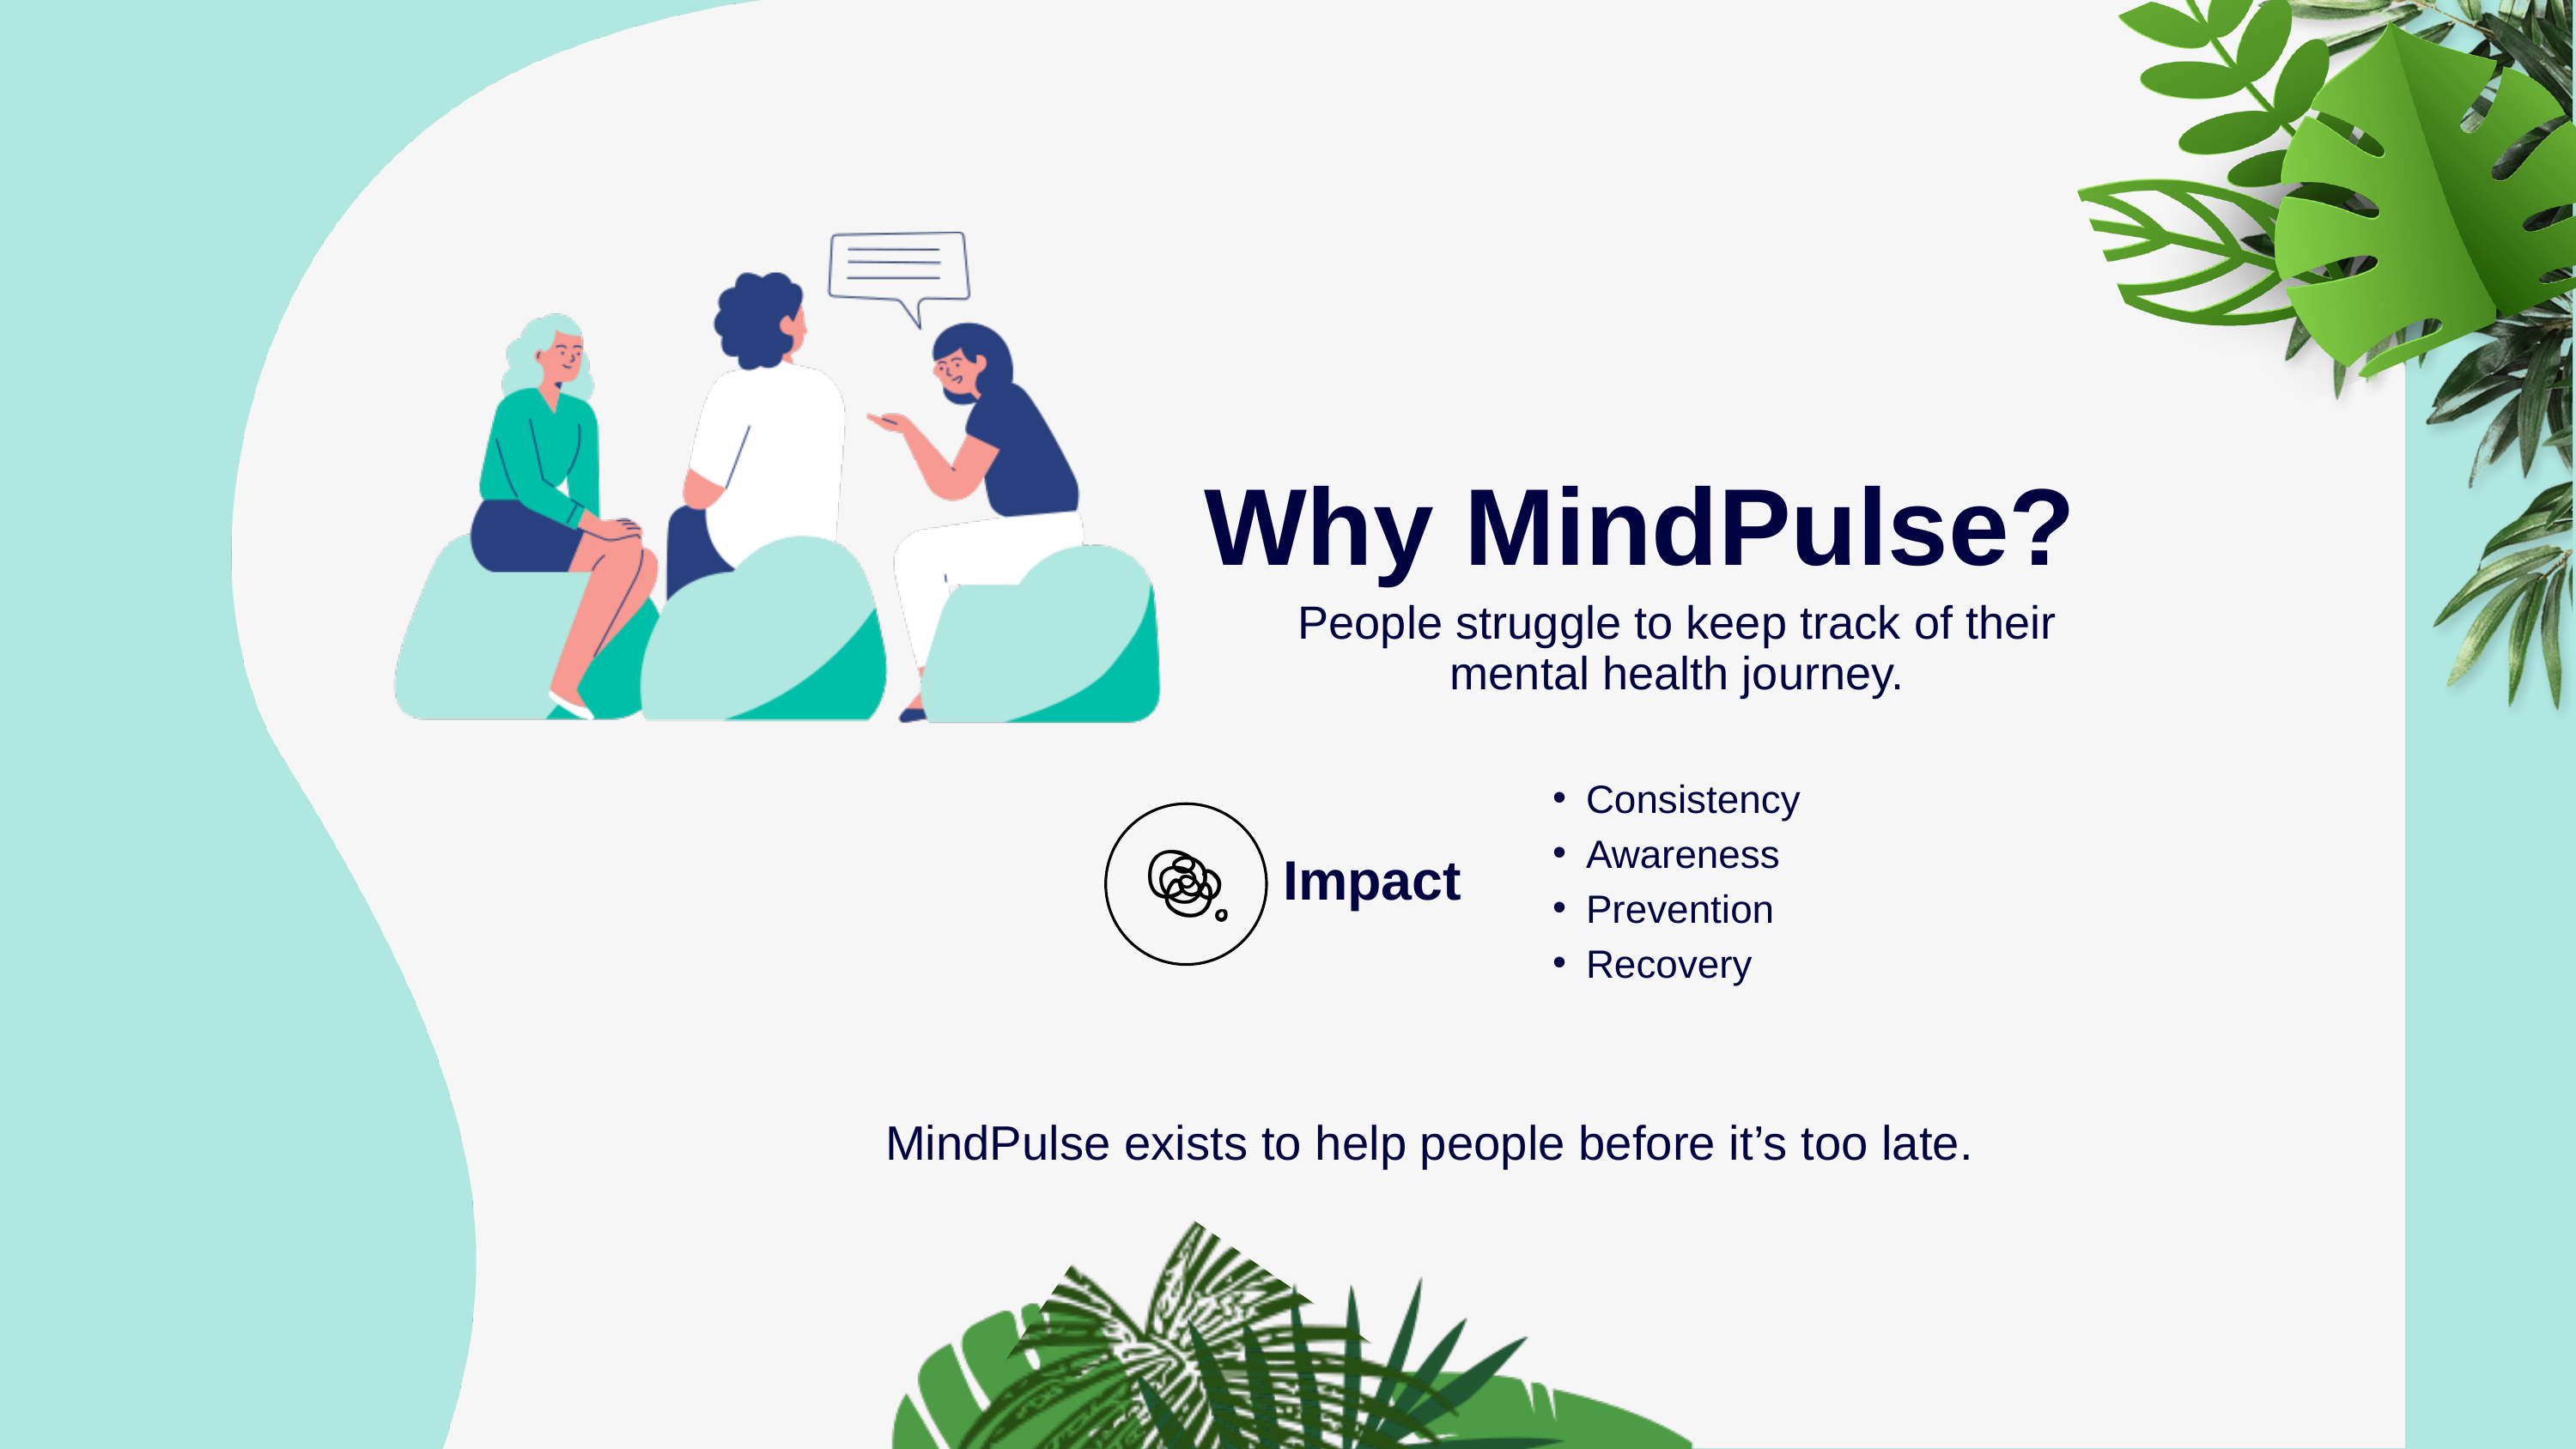

Why MindPulse?
People struggle to keep track of their mental health journey.
Consistency
Awareness
Prevention
Recovery

Impact
MindPulse exists to help people before it’s too late.